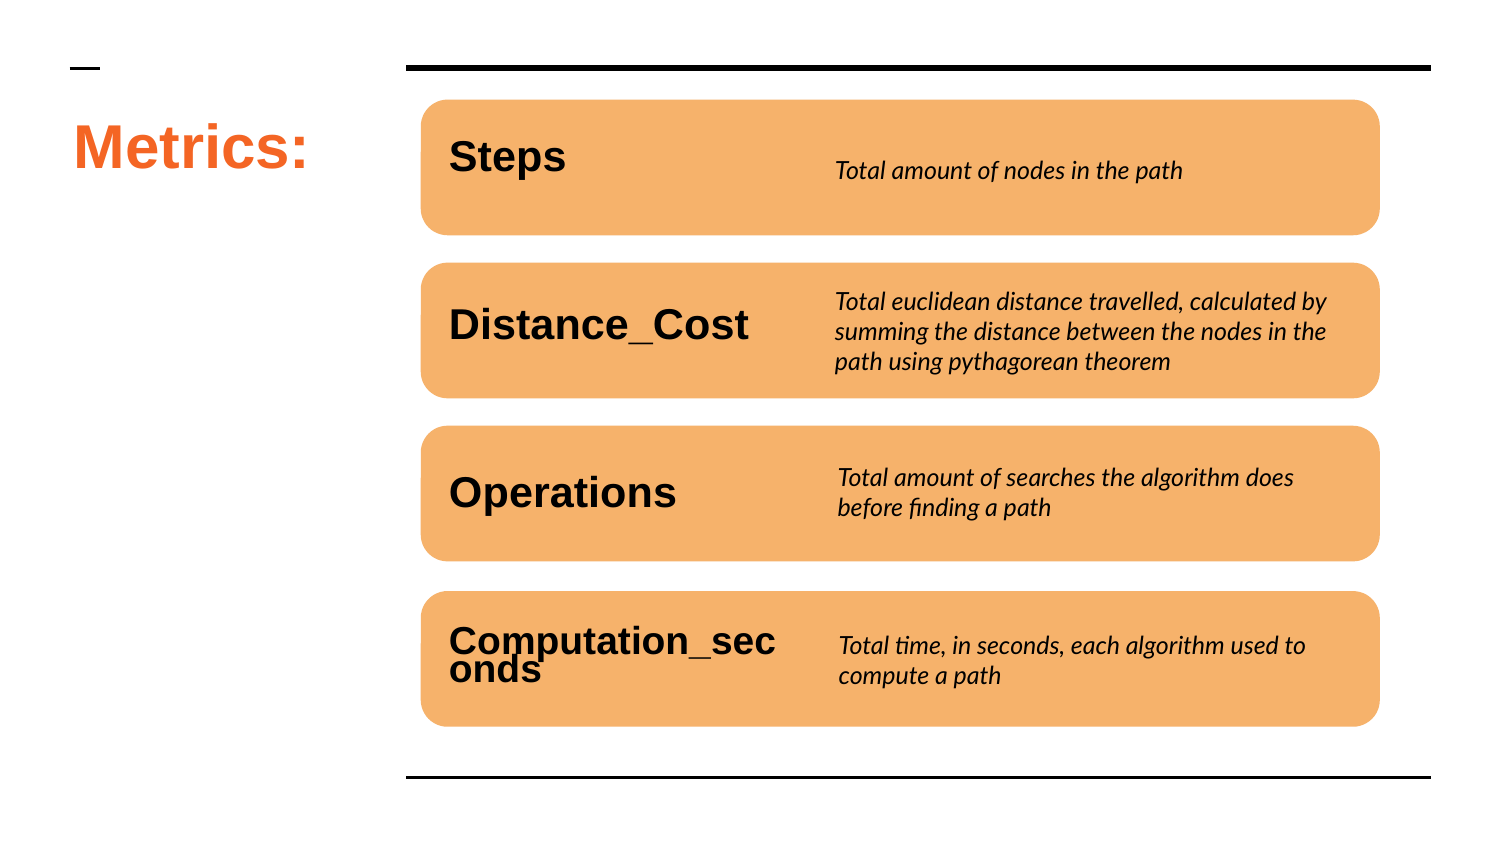

Steps
Total amount of nodes in the path

Distance_Cost
Total euclidean distance travelled, calculated by summing the distance between the nodes in the path using pythagorean theorem

Total amount of searches the algorithm does before finding a path
Operations

Computation_seconds
Total time, in seconds, each algorithm used to compute a path

# Metrics: